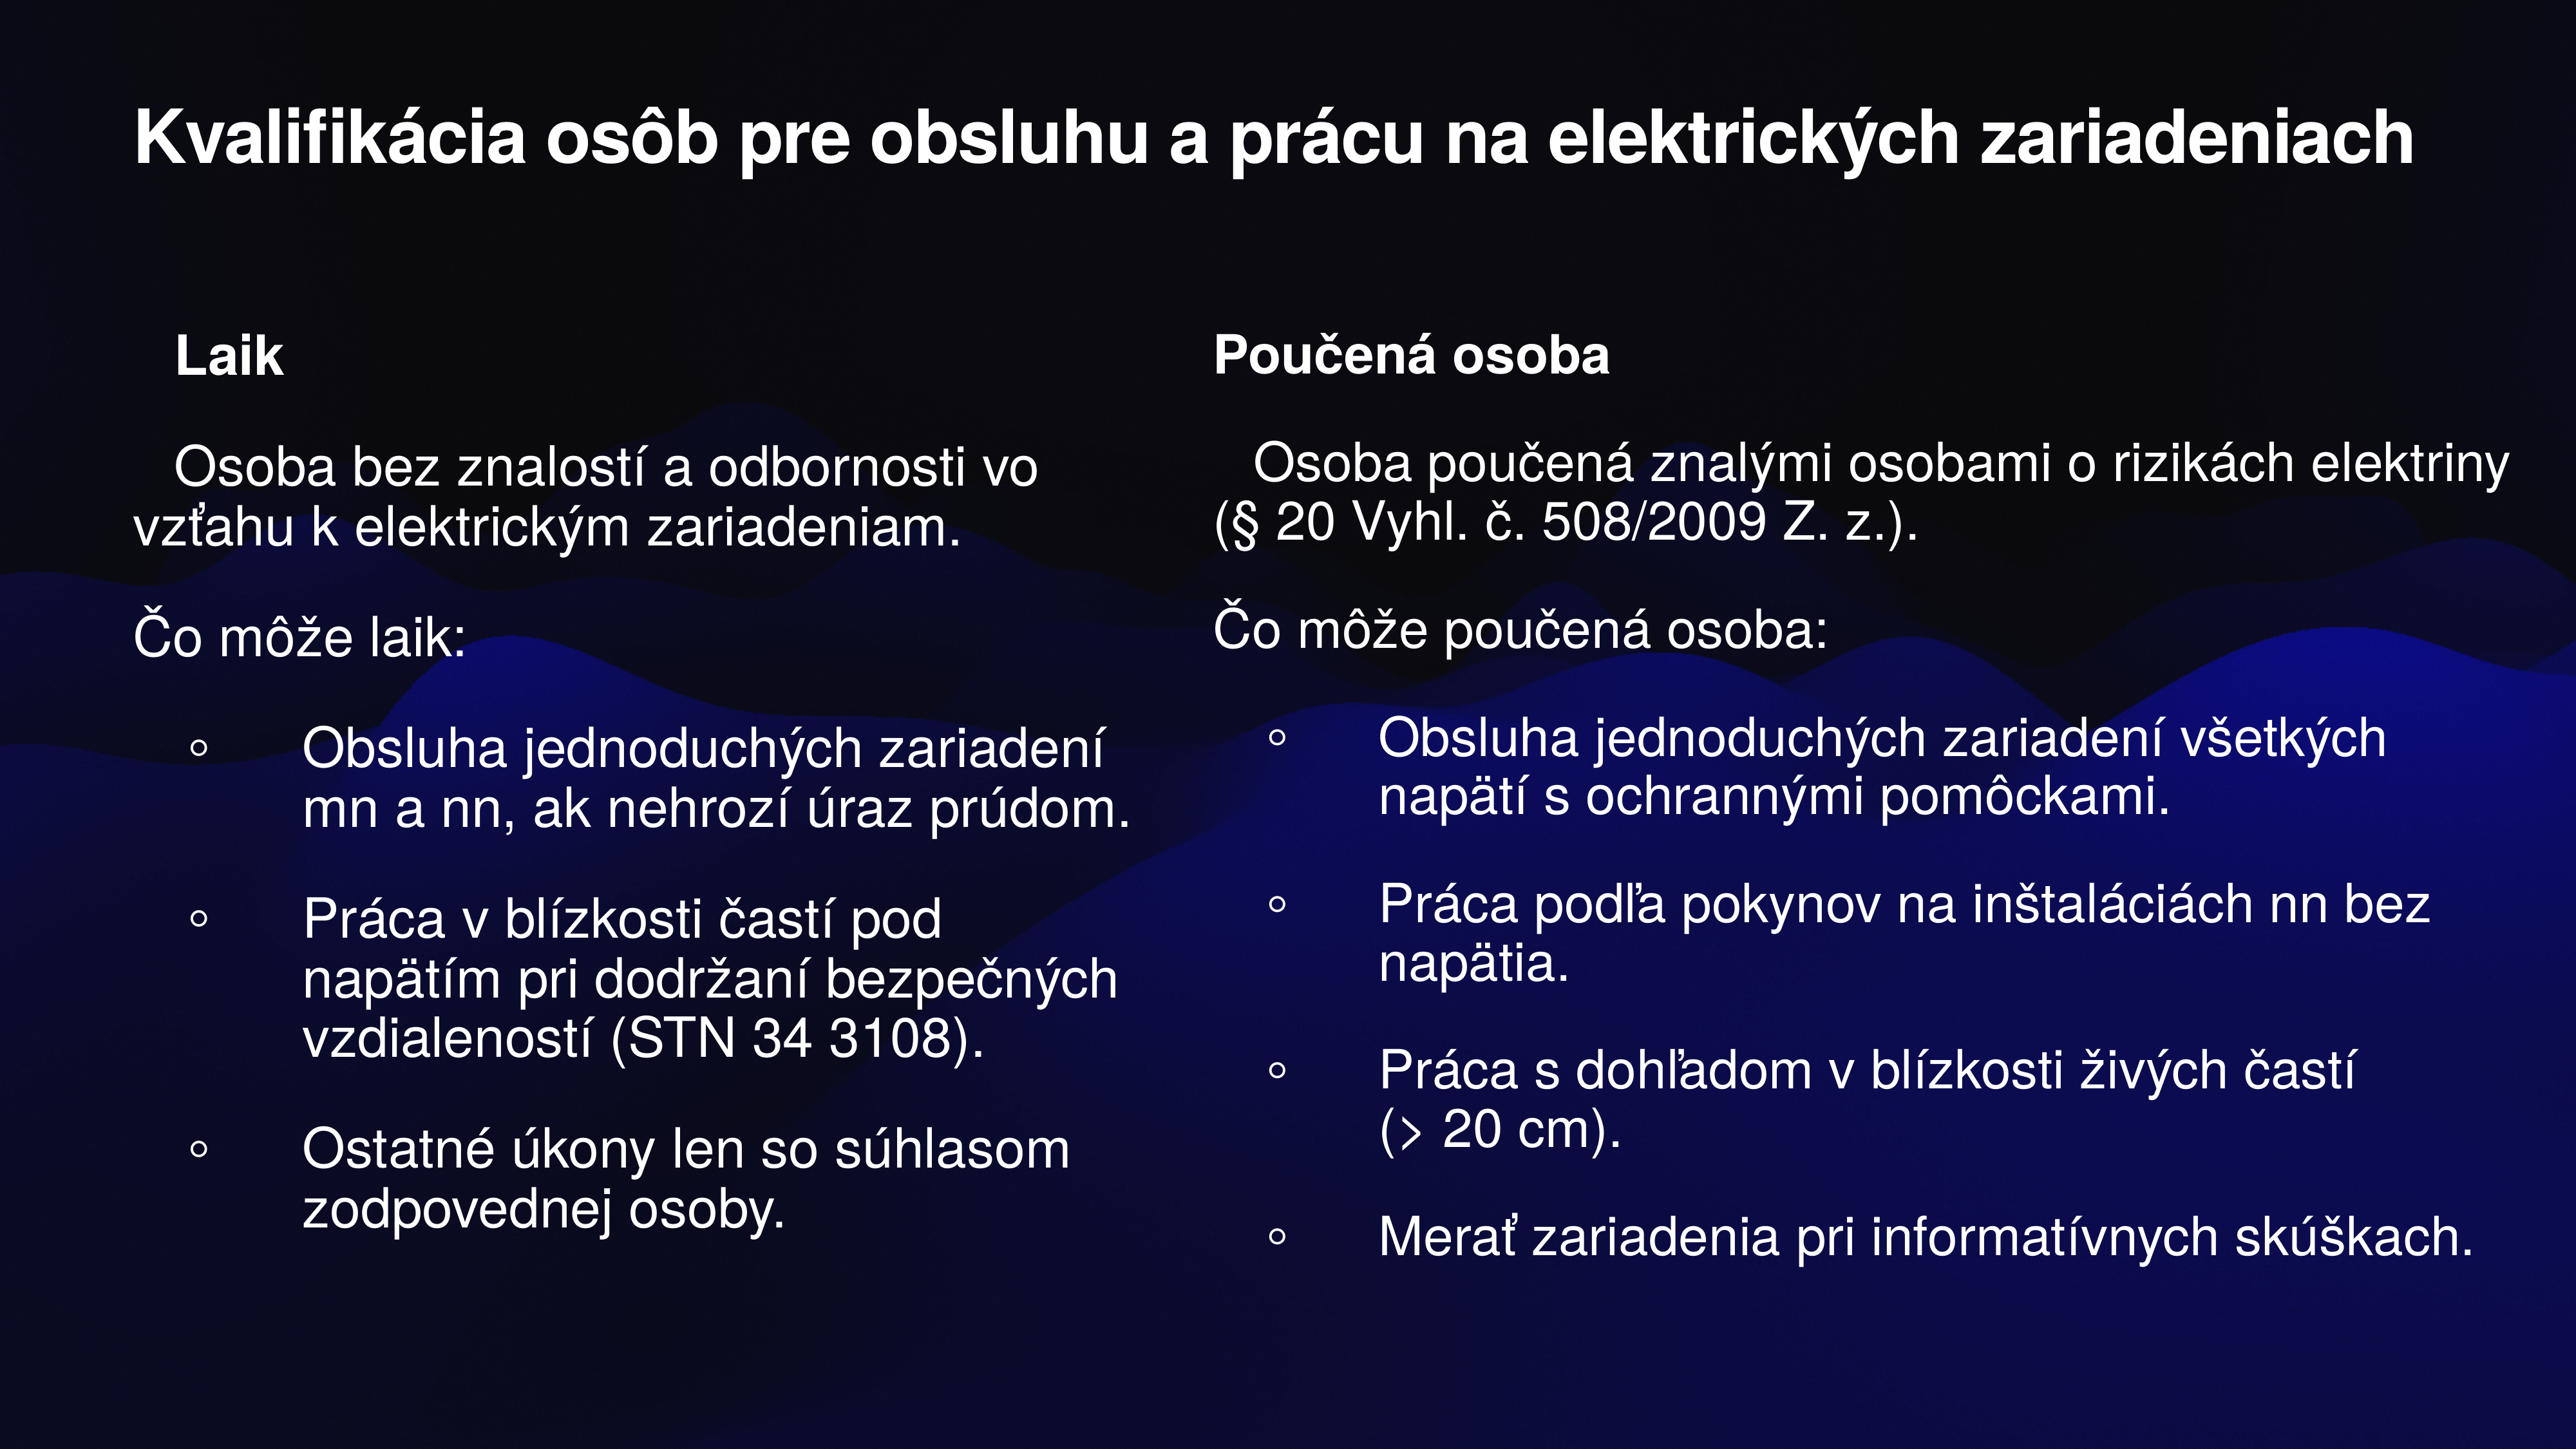

# Kvalifikácia osôb pre obsluhu a prácu na elektrických zariadeniach
Laik
Osoba bez znalostí a odbornosti vo vzťahu k elektrickým zariadeniam.
Čo môže laik:
Obsluha jednoduchých zariadení mn a nn, ak nehrozí úraz prúdom.
Práca v blízkosti častí pod napätím pri dodržaní bezpečných vzdialeností (STN 34 3108).
Ostatné úkony len so súhlasom zodpovednej osoby.
Poučená osoba
Osoba poučená znalými osobami o rizikách elektriny (§ 20 Vyhl. č. 508/2009 Z. z.).
Čo môže poučená osoba:
Obsluha jednoduchých zariadení všetkých napätí s ochrannými pomôckami.
Práca podľa pokynov na inštaláciách nn bez napätia.
Práca s dohľadom v blízkosti živých častí
(> 20 cm).
Merať zariadenia pri informatívnych skúškach.